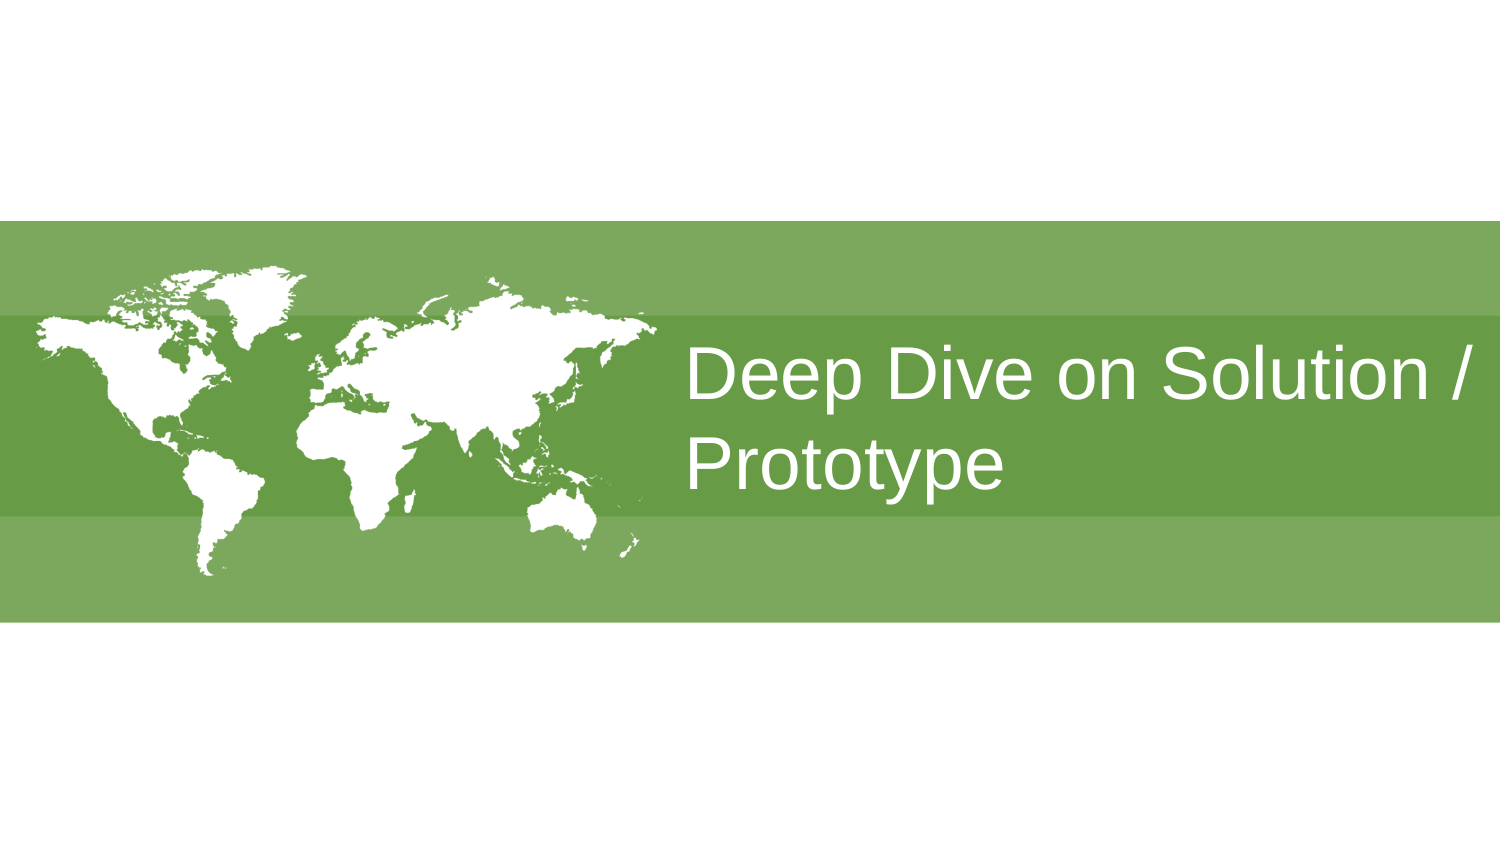

# Deep Dive on Solution / Prototype